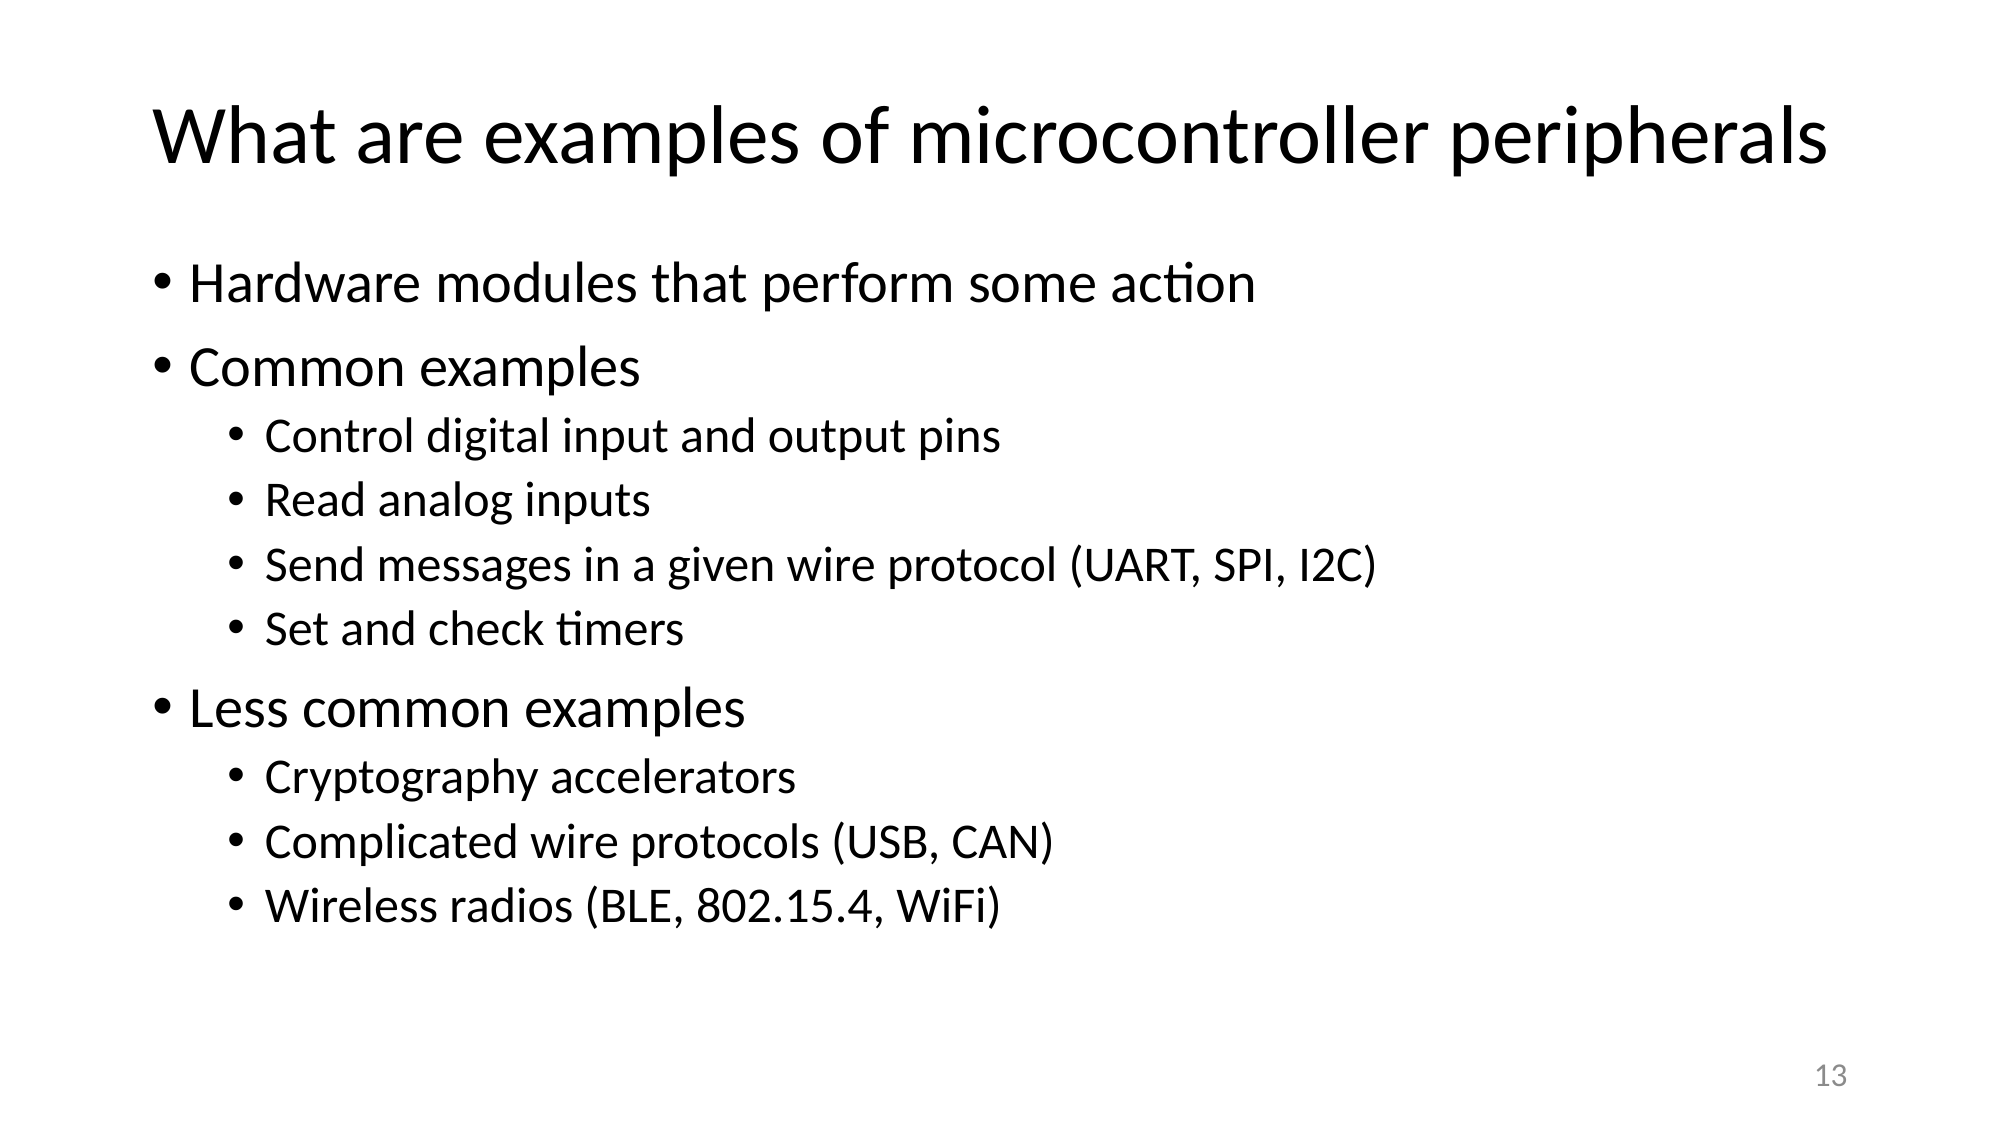

# What are examples of microcontroller peripherals
Hardware modules that perform some action
Common examples
Control digital input and output pins
Read analog inputs
Send messages in a given wire protocol (UART, SPI, I2C)
Set and check timers
Less common examples
Cryptography accelerators
Complicated wire protocols (USB, CAN)
Wireless radios (BLE, 802.15.4, WiFi)

13